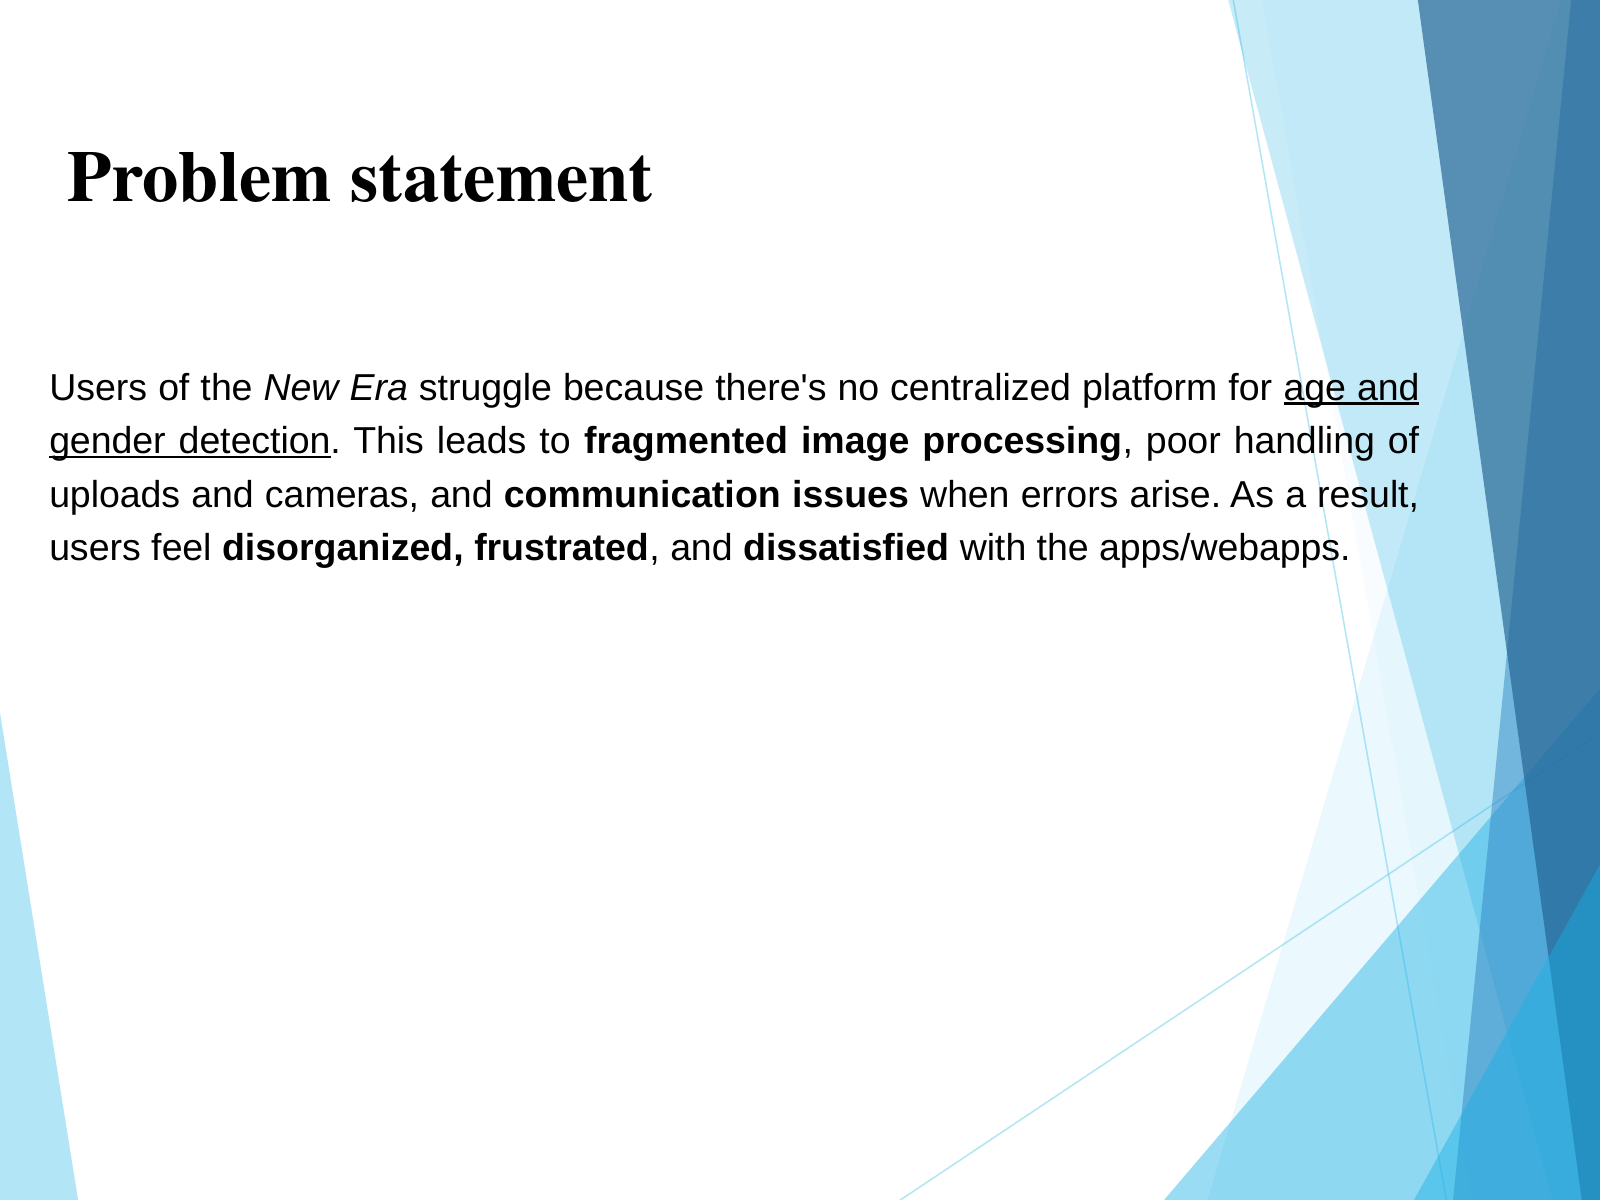

Problem statement
Users of the New Era struggle because there's no centralized platform for age and gender detection. This leads to fragmented image processing, poor handling of uploads and cameras, and communication issues when errors arise. As a result, users feel disorganized, frustrated, and dissatisfied with the apps/webapps.